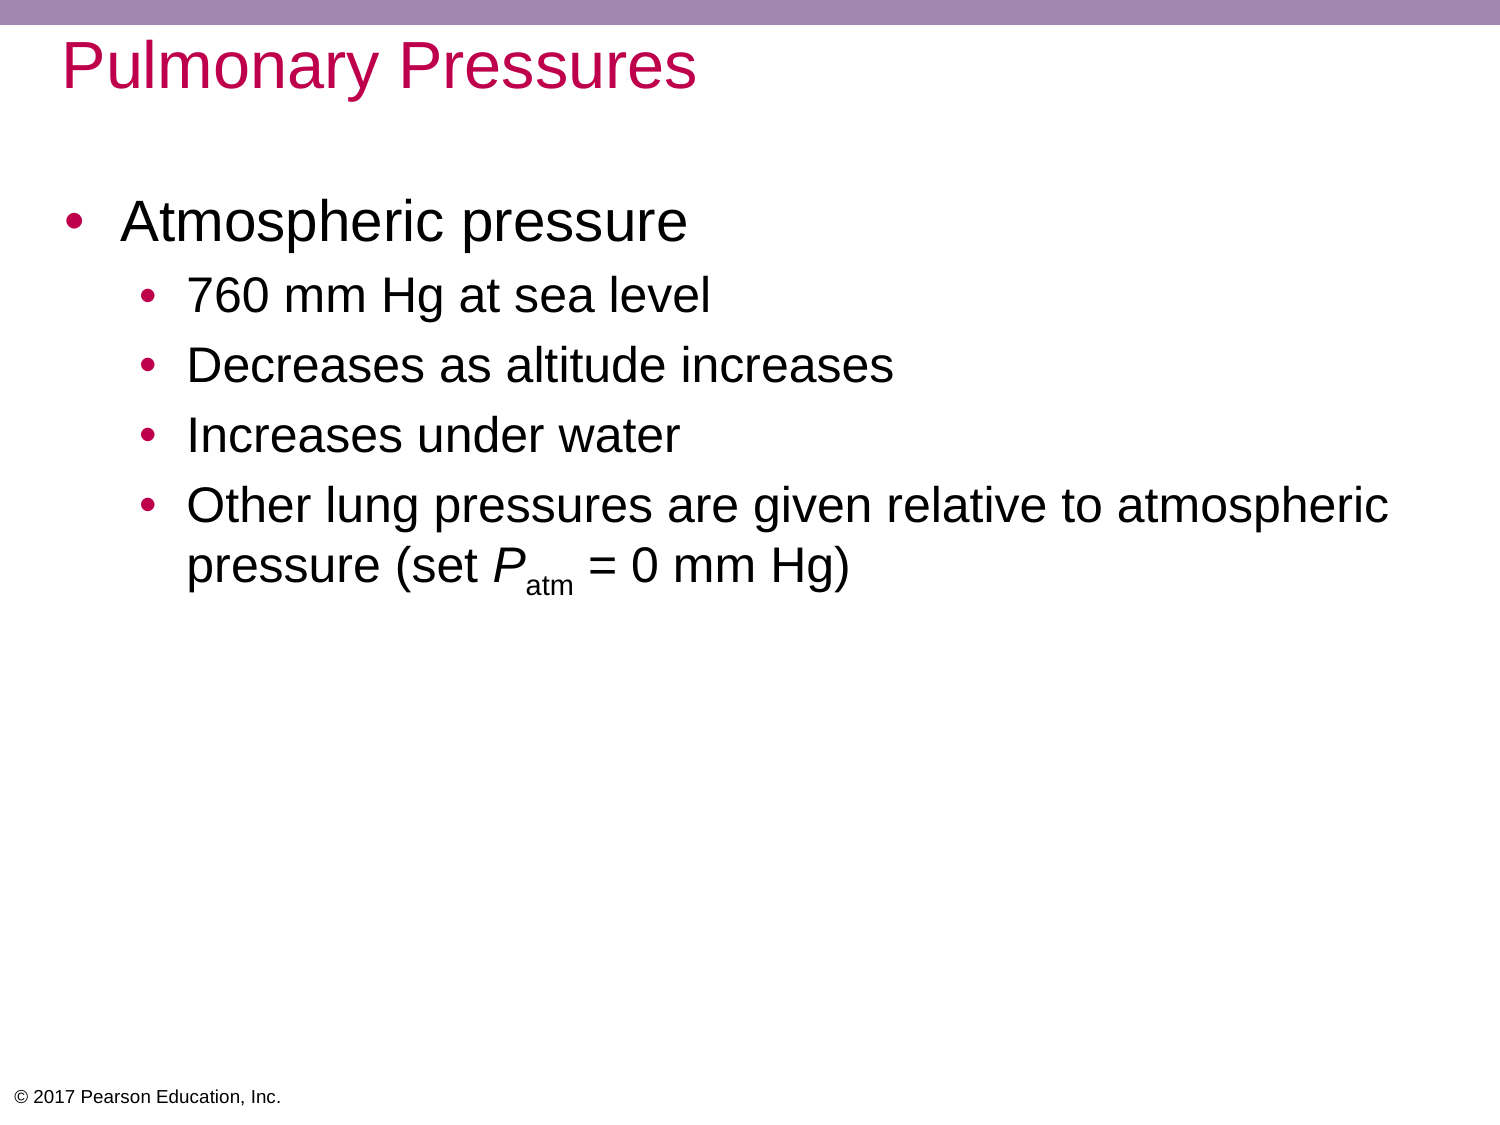

# Pulmonary Pressures
Atmospheric pressure
760 mm Hg at sea level
Decreases as altitude increases
Increases under water
Other lung pressures are given relative to atmospheric pressure (set Patm = 0 mm Hg)